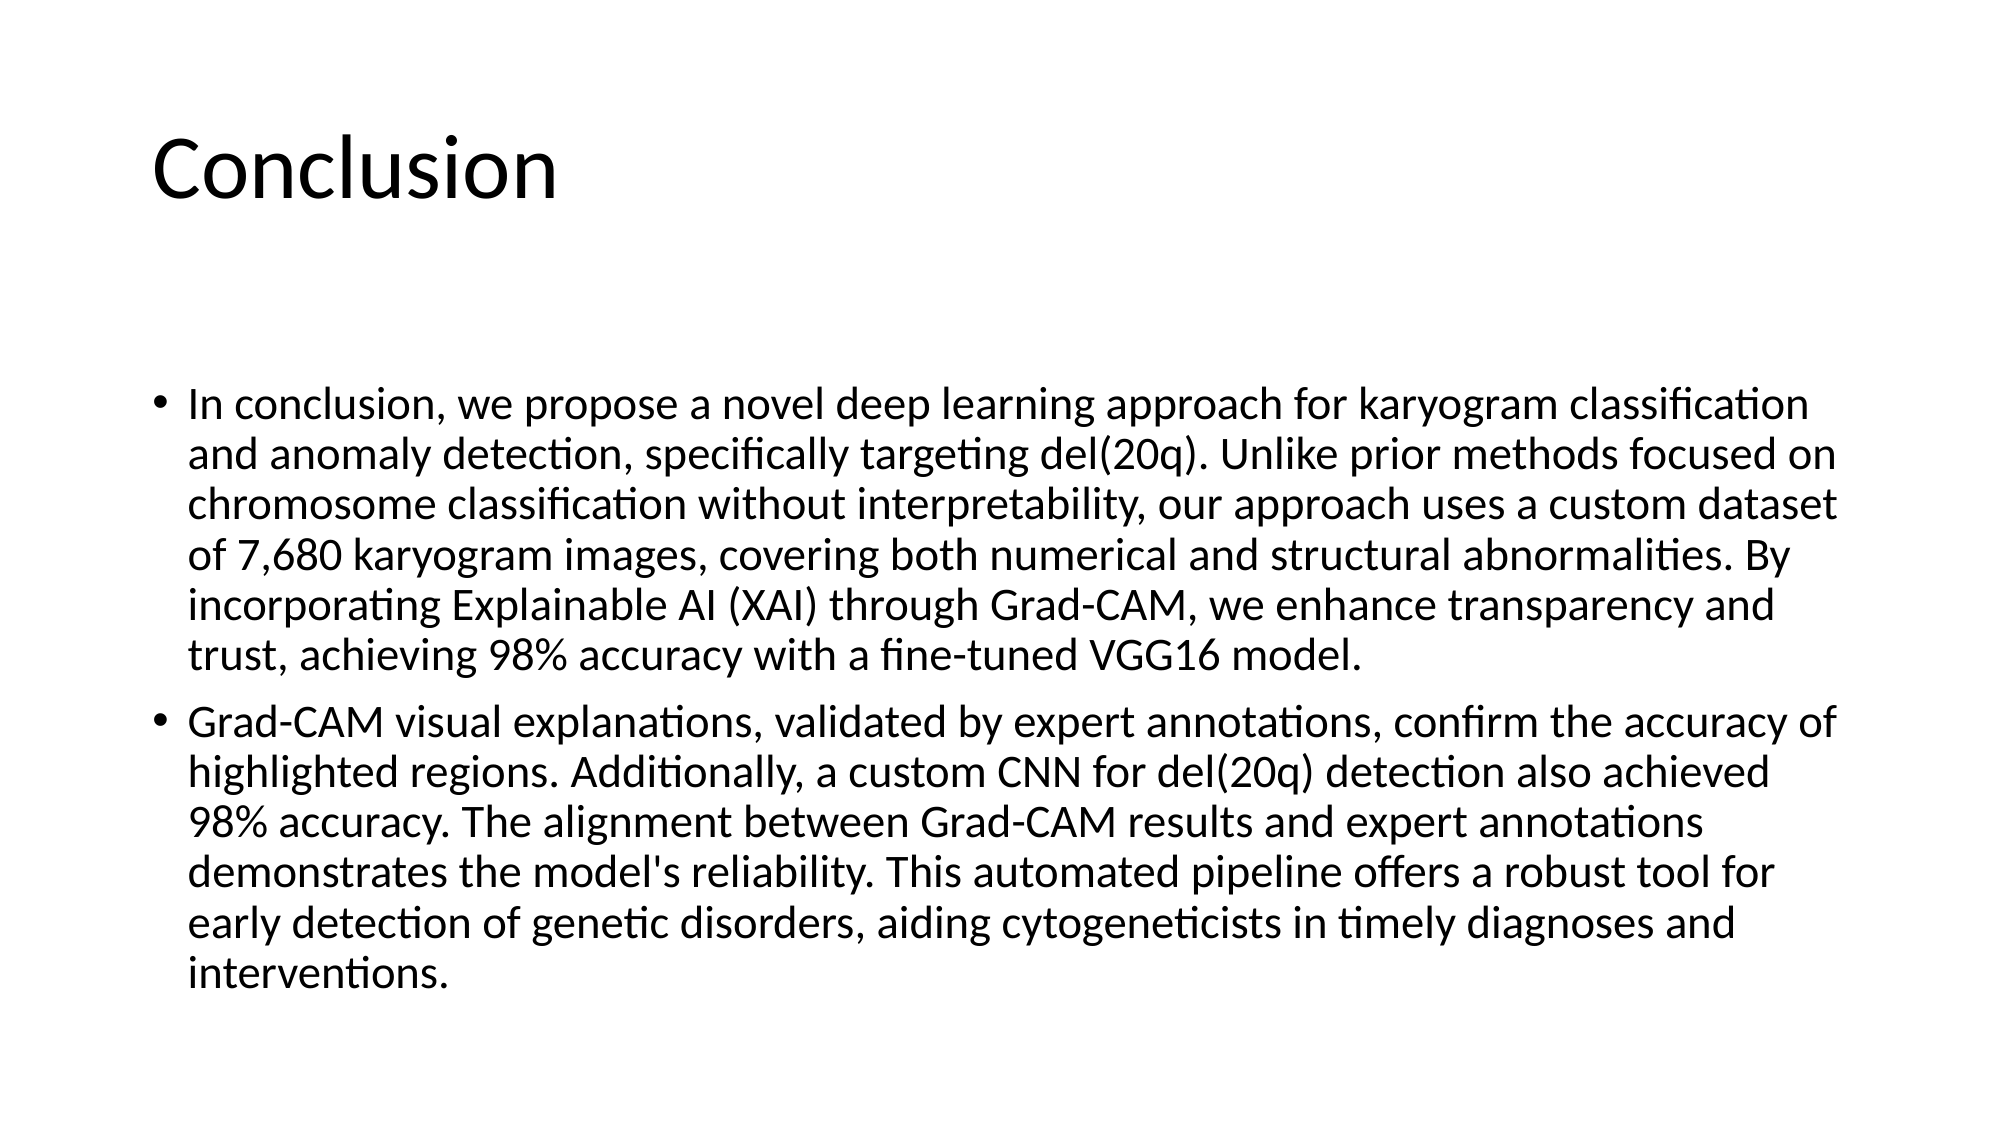

# Conclusion

In conclusion, we propose a novel deep learning approach for karyogram classification and anomaly detection, specifically targeting del(20q). Unlike prior methods focused on chromosome classification without interpretability, our approach uses a custom dataset of 7,680 karyogram images, covering both numerical and structural abnormalities. By incorporating Explainable AI (XAI) through Grad-CAM, we enhance transparency and trust, achieving 98% accuracy with a fine-tuned VGG16 model.
Grad-CAM visual explanations, validated by expert annotations, confirm the accuracy of highlighted regions. Additionally, a custom CNN for del(20q) detection also achieved 98% accuracy. The alignment between Grad-CAM results and expert annotations demonstrates the model's reliability. This automated pipeline offers a robust tool for early detection of genetic disorders, aiding cytogeneticists in timely diagnoses and interventions.